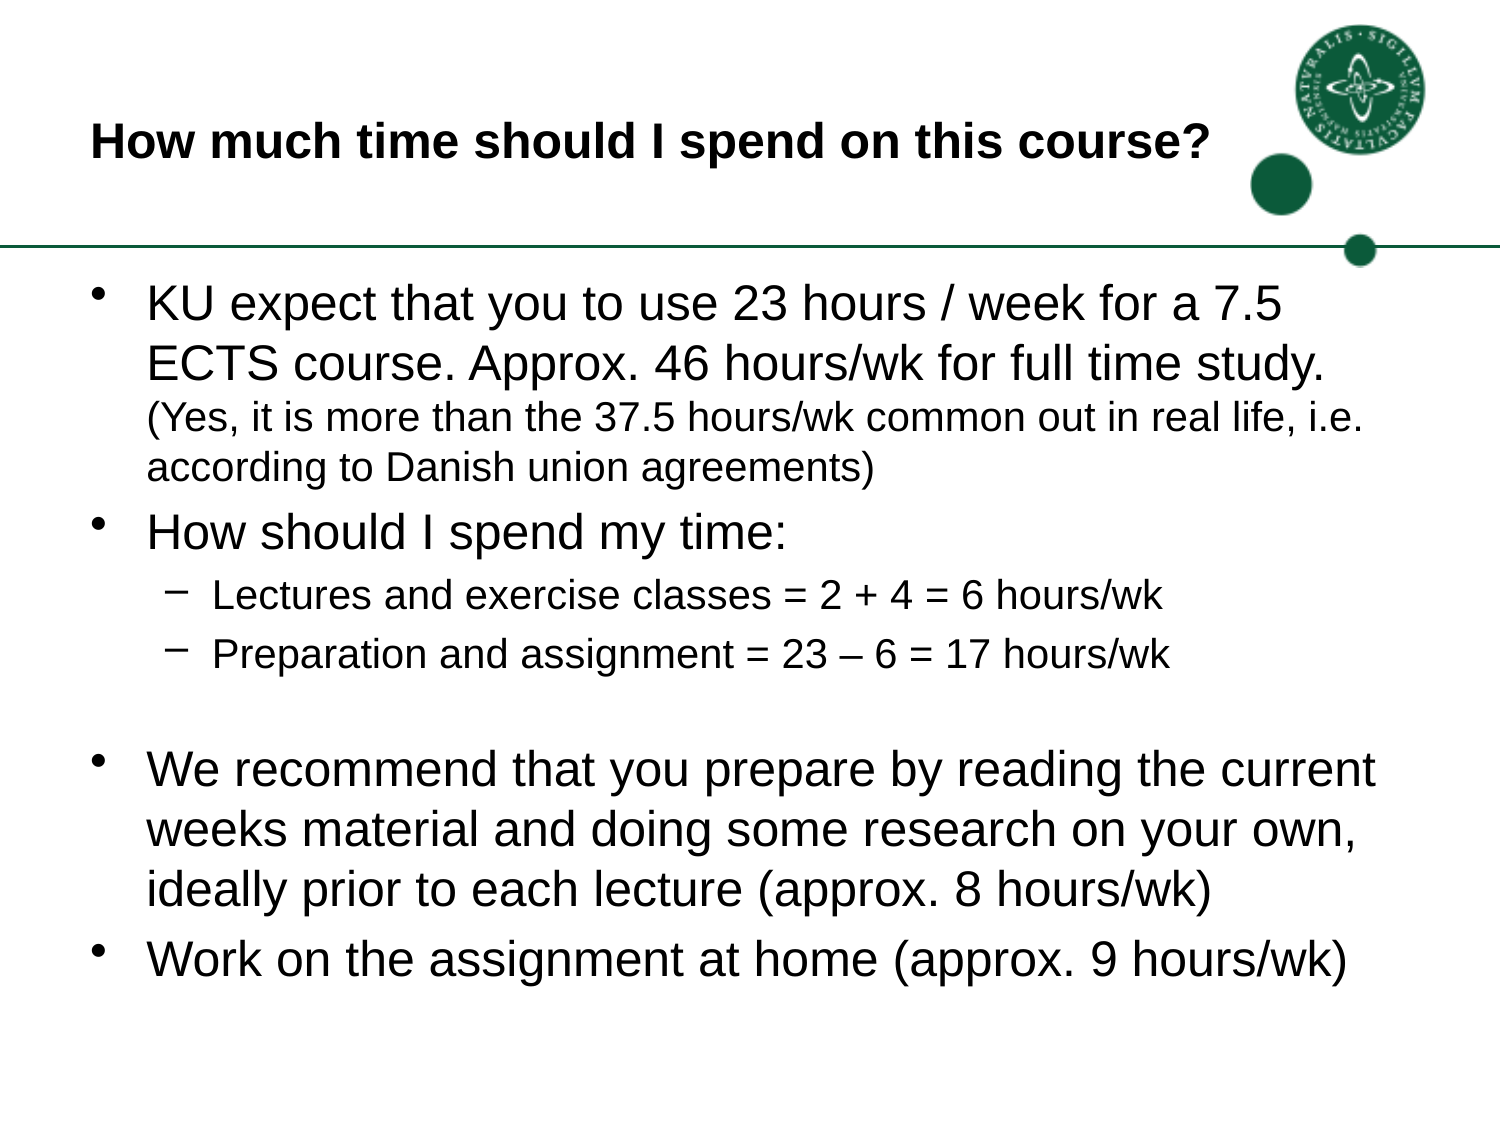

# How much time should I spend on this course?
KU expect that you to use 23 hours / week for a 7.5 ECTS course. Approx. 46 hours/wk for full time study.
(Yes, it is more than the 37.5 hours/wk common out in real life, i.e. according to Danish union agreements)
How should I spend my time:
Lectures and exercise classes = 2 + 4 = 6 hours/wk
Preparation and assignment = 23 – 6 = 17 hours/wk
We recommend that you prepare by reading the current weeks material and doing some research on your own, ideally prior to each lecture (approx. 8 hours/wk)
Work on the assignment at home (approx. 9 hours/wk)